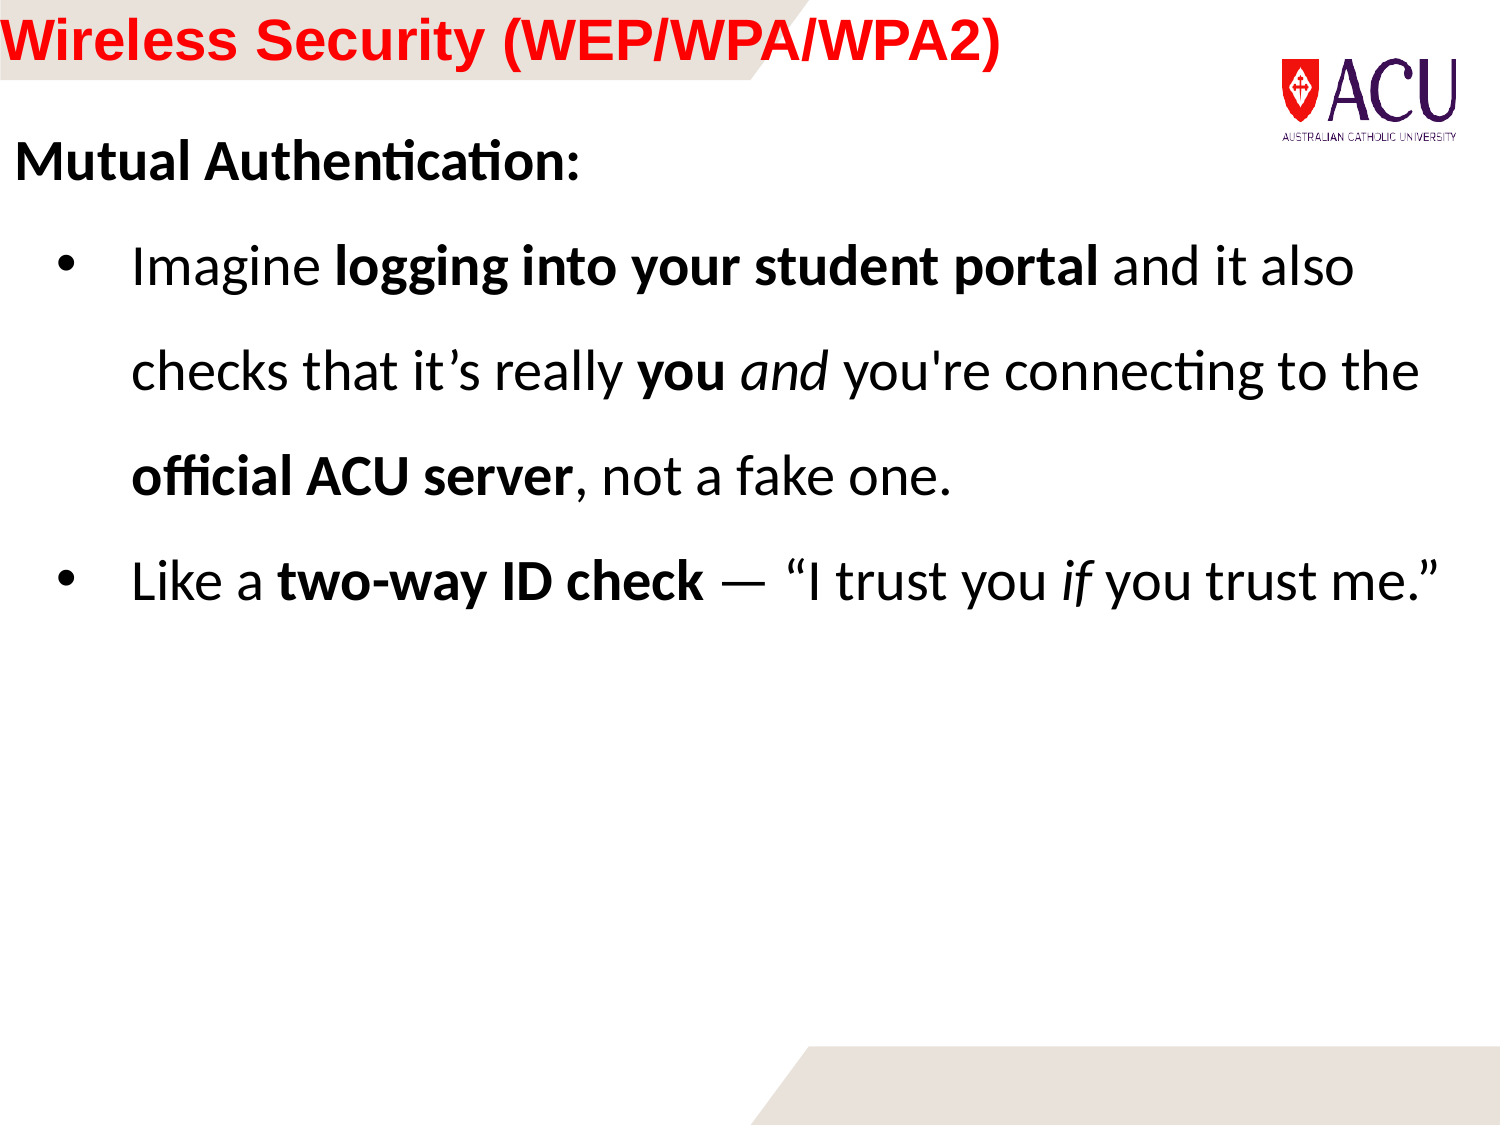

# Wireless Security (WEP/WPA/WPA2)
Mutual Authentication:
Imagine logging into your student portal and it also checks that it’s really you and you're connecting to the official ACU server, not a fake one.
Like a two-way ID check — “I trust you if you trust me.”